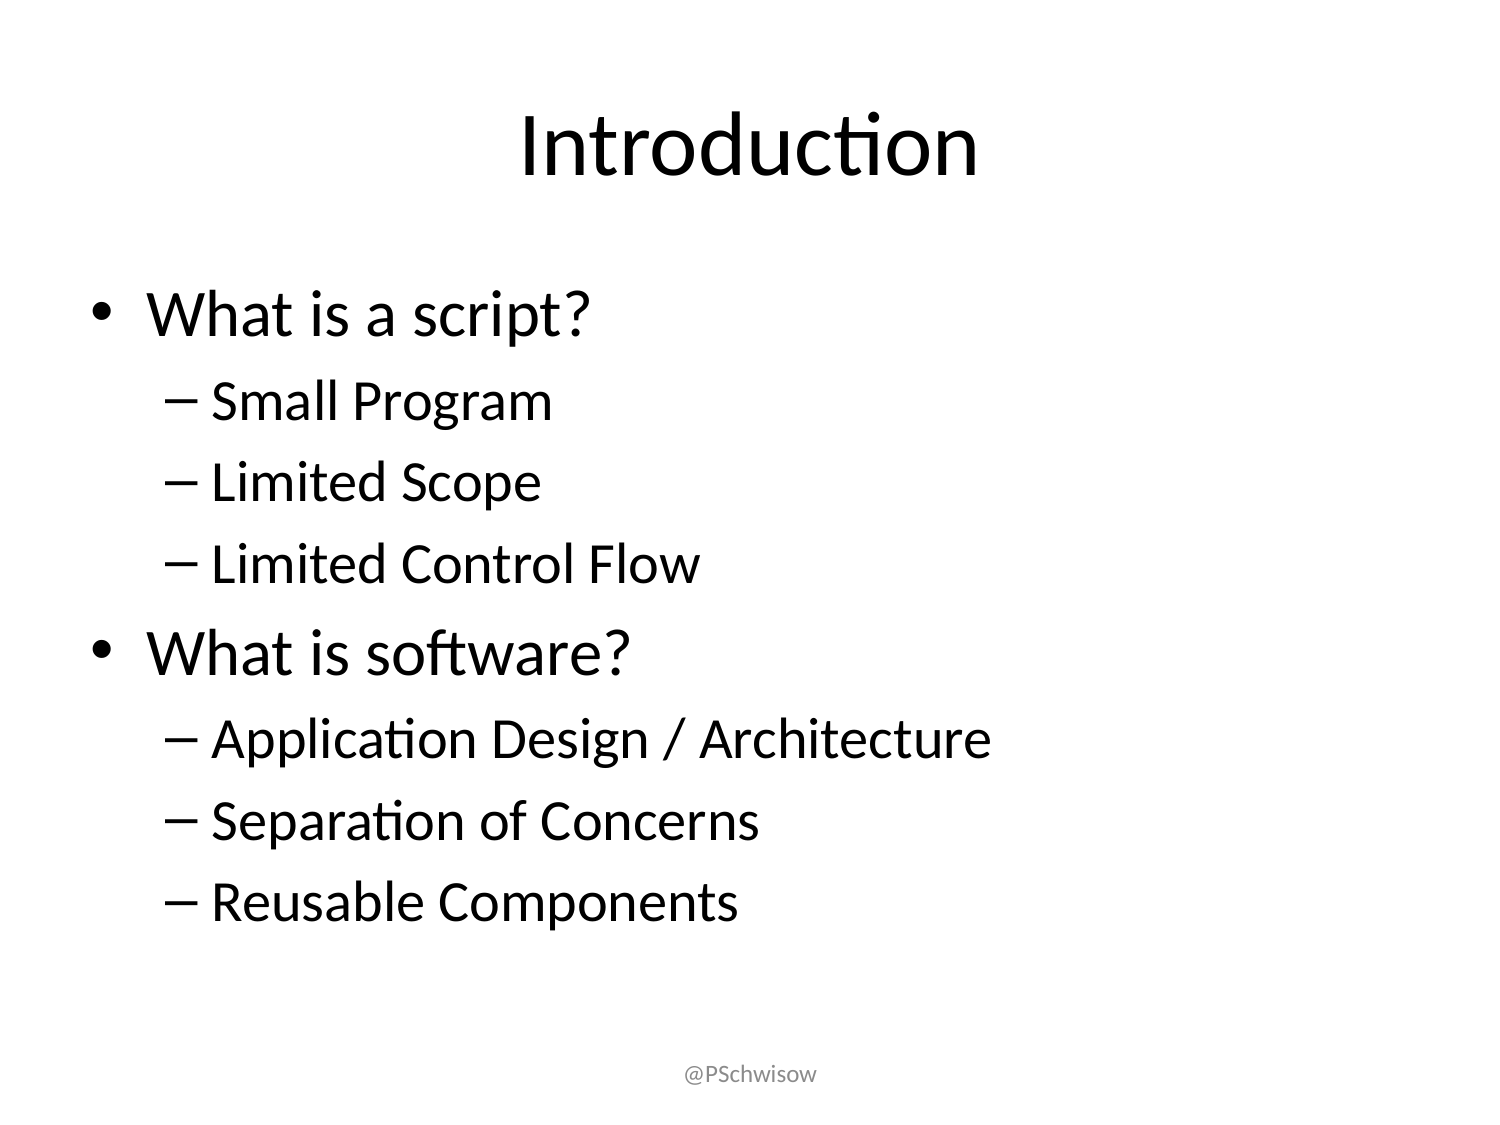

# Introduction
What is a script?
Small Program
Limited Scope
Limited Control Flow
What is software?
Application Design / Architecture
Separation of Concerns
Reusable Components
@PSchwisow